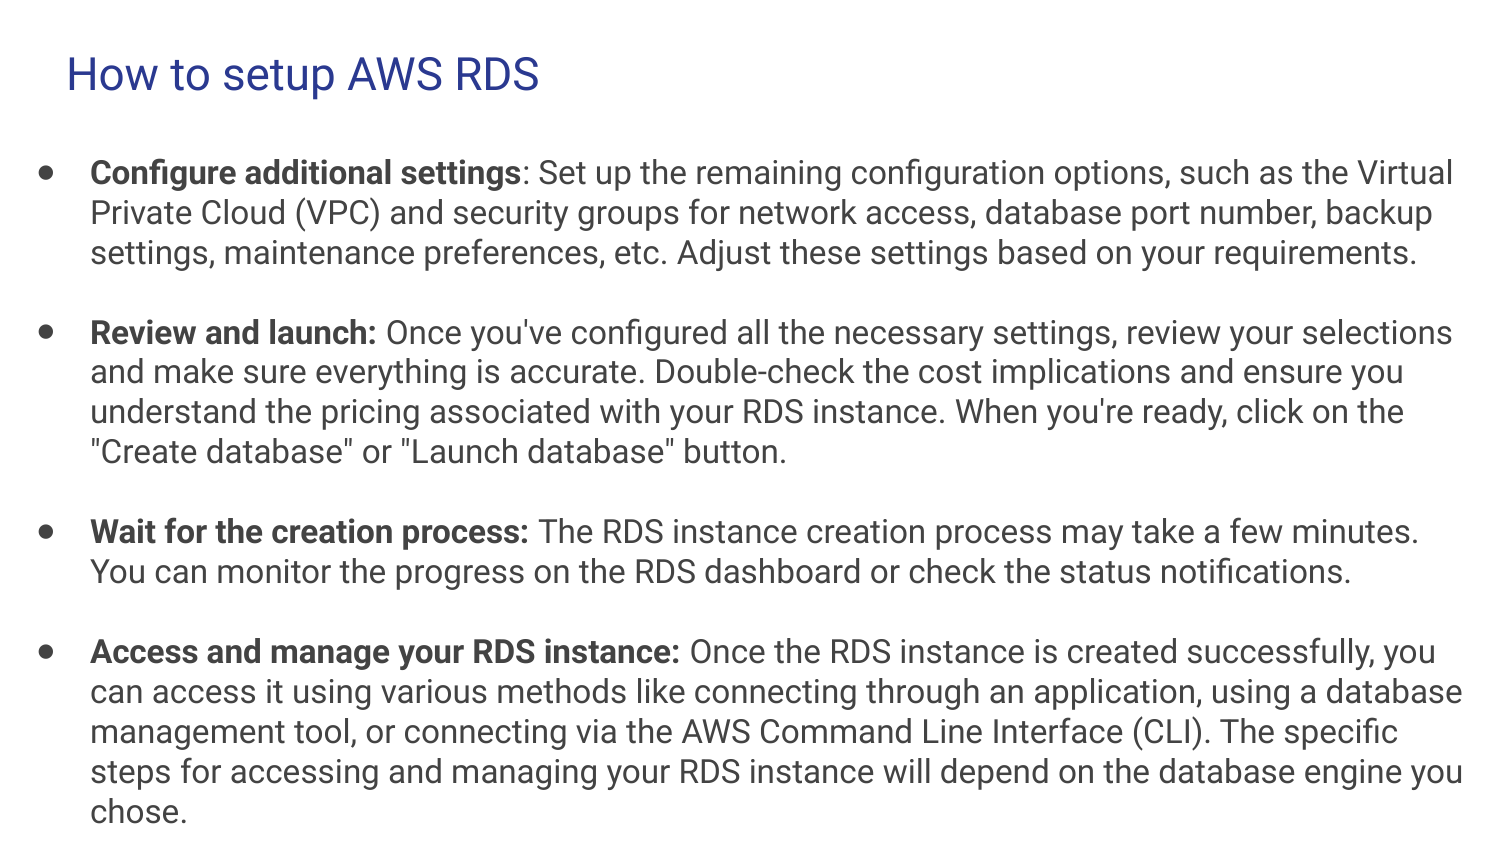

# How to setup AWS RDS
Configure additional settings: Set up the remaining configuration options, such as the Virtual Private Cloud (VPC) and security groups for network access, database port number, backup settings, maintenance preferences, etc. Adjust these settings based on your requirements.

Review and launch: Once you've configured all the necessary settings, review your selections and make sure everything is accurate. Double-check the cost implications and ensure you understand the pricing associated with your RDS instance. When you're ready, click on the "Create database" or "Launch database" button.

Wait for the creation process: The RDS instance creation process may take a few minutes. You can monitor the progress on the RDS dashboard or check the status notifications.

Access and manage your RDS instance: Once the RDS instance is created successfully, you can access it using various methods like connecting through an application, using a database management tool, or connecting via the AWS Command Line Interface (CLI). The specific steps for accessing and managing your RDS instance will depend on the database engine you chose.